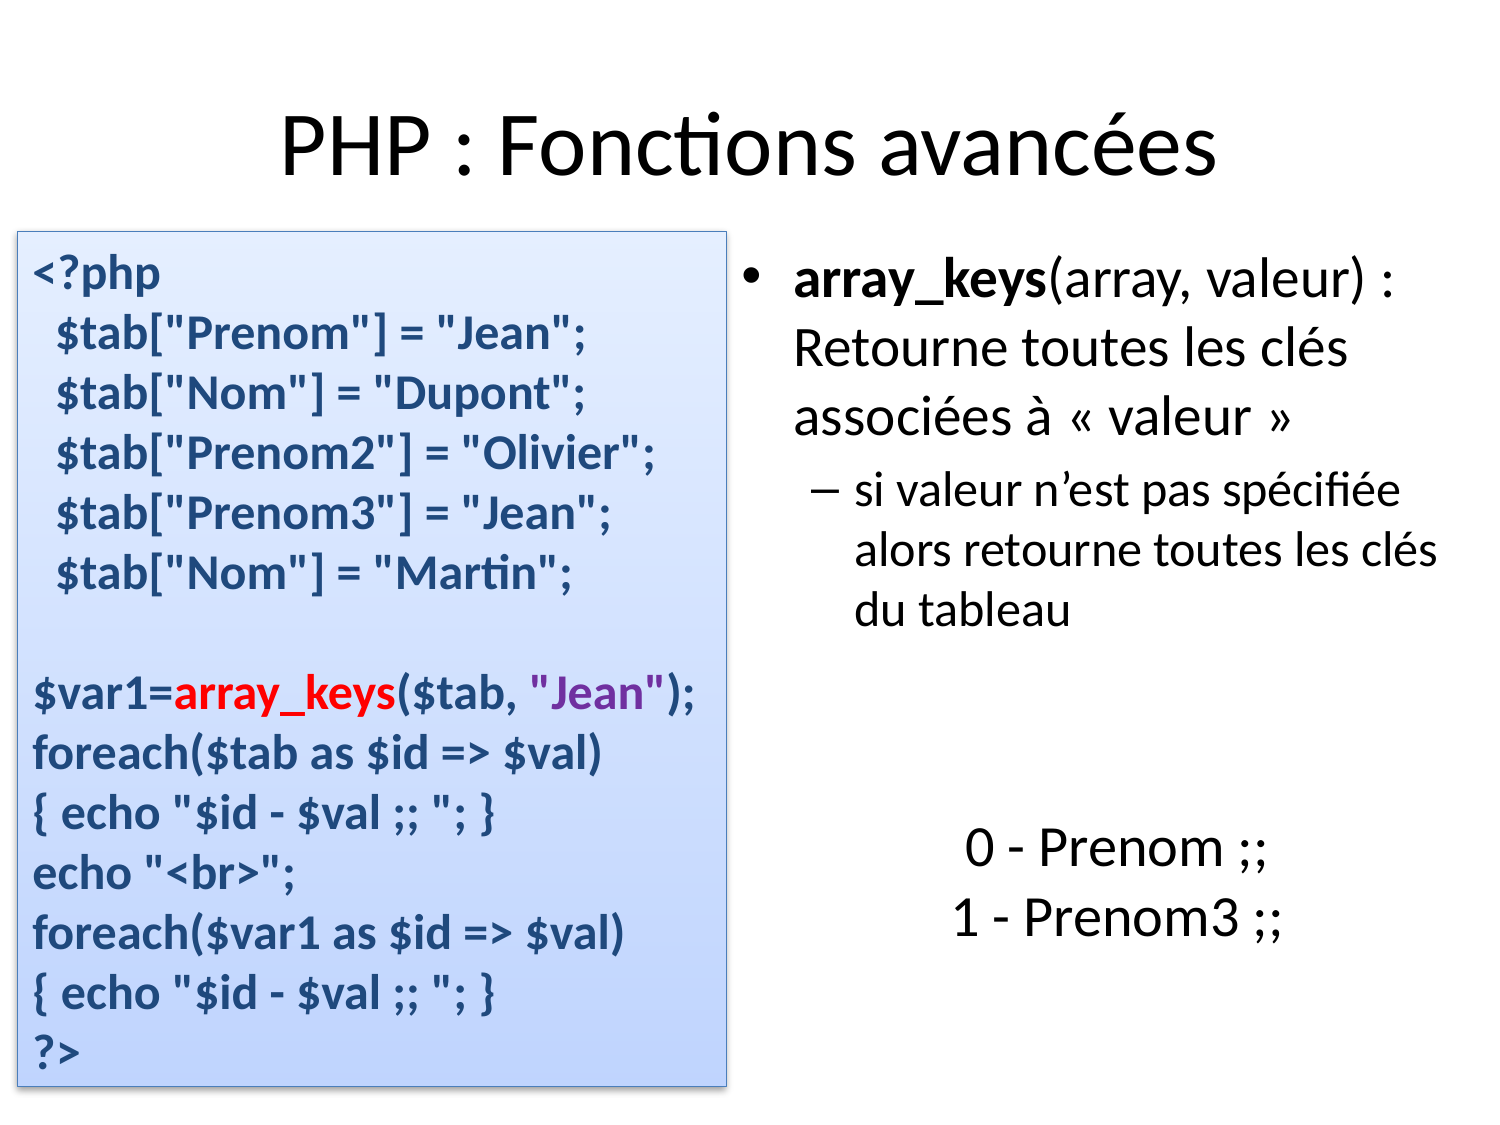

# PHP : Fonctions avancées
<?php
  $tab["Prenom"] = "Jean";
  $tab["Nom"] = "Dupont";
  $tab["Prenom2"] = "Olivier";
  $tab["Prenom3"] = "Jean";
  $tab["Nom"] = "Martin";

$var1=array_keys($tab, "Jean");
foreach($tab as $id => $val)
{ echo "$id - $val ;; "; }
echo "<br>";
foreach($var1 as $id => $val)
{ echo "$id - $val ;; "; }
?>
array_keys(array, valeur) : Retourne toutes les clés associées à « valeur »
si valeur n’est pas spécifiée alors retourne toutes les clés du tableau
0 - Prenom ;;
1 - Prenom3 ;;